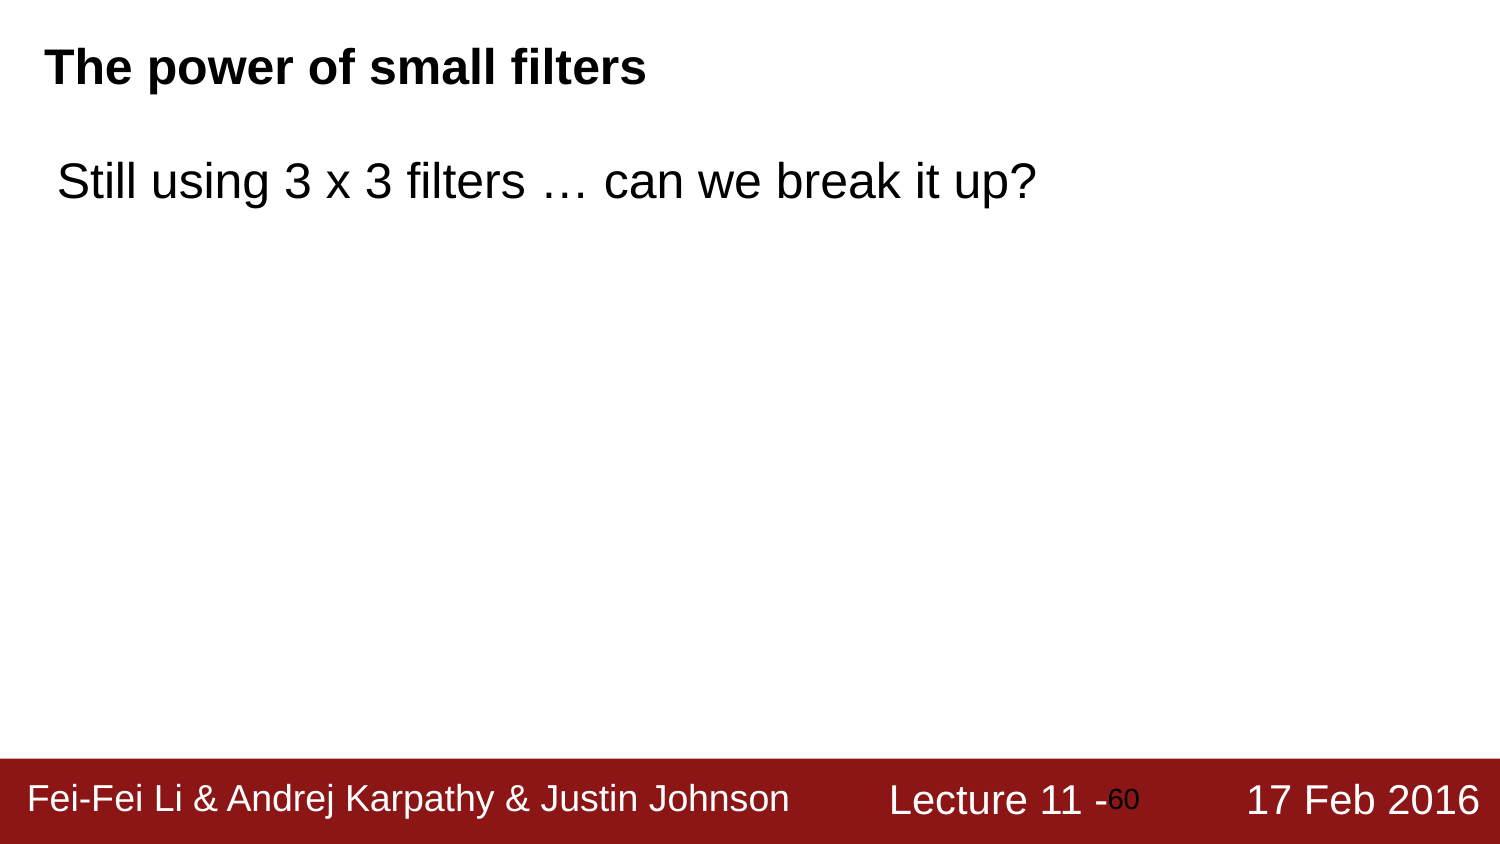

The power of small filters
Still using 3 x 3 filters … can we break it up?
60